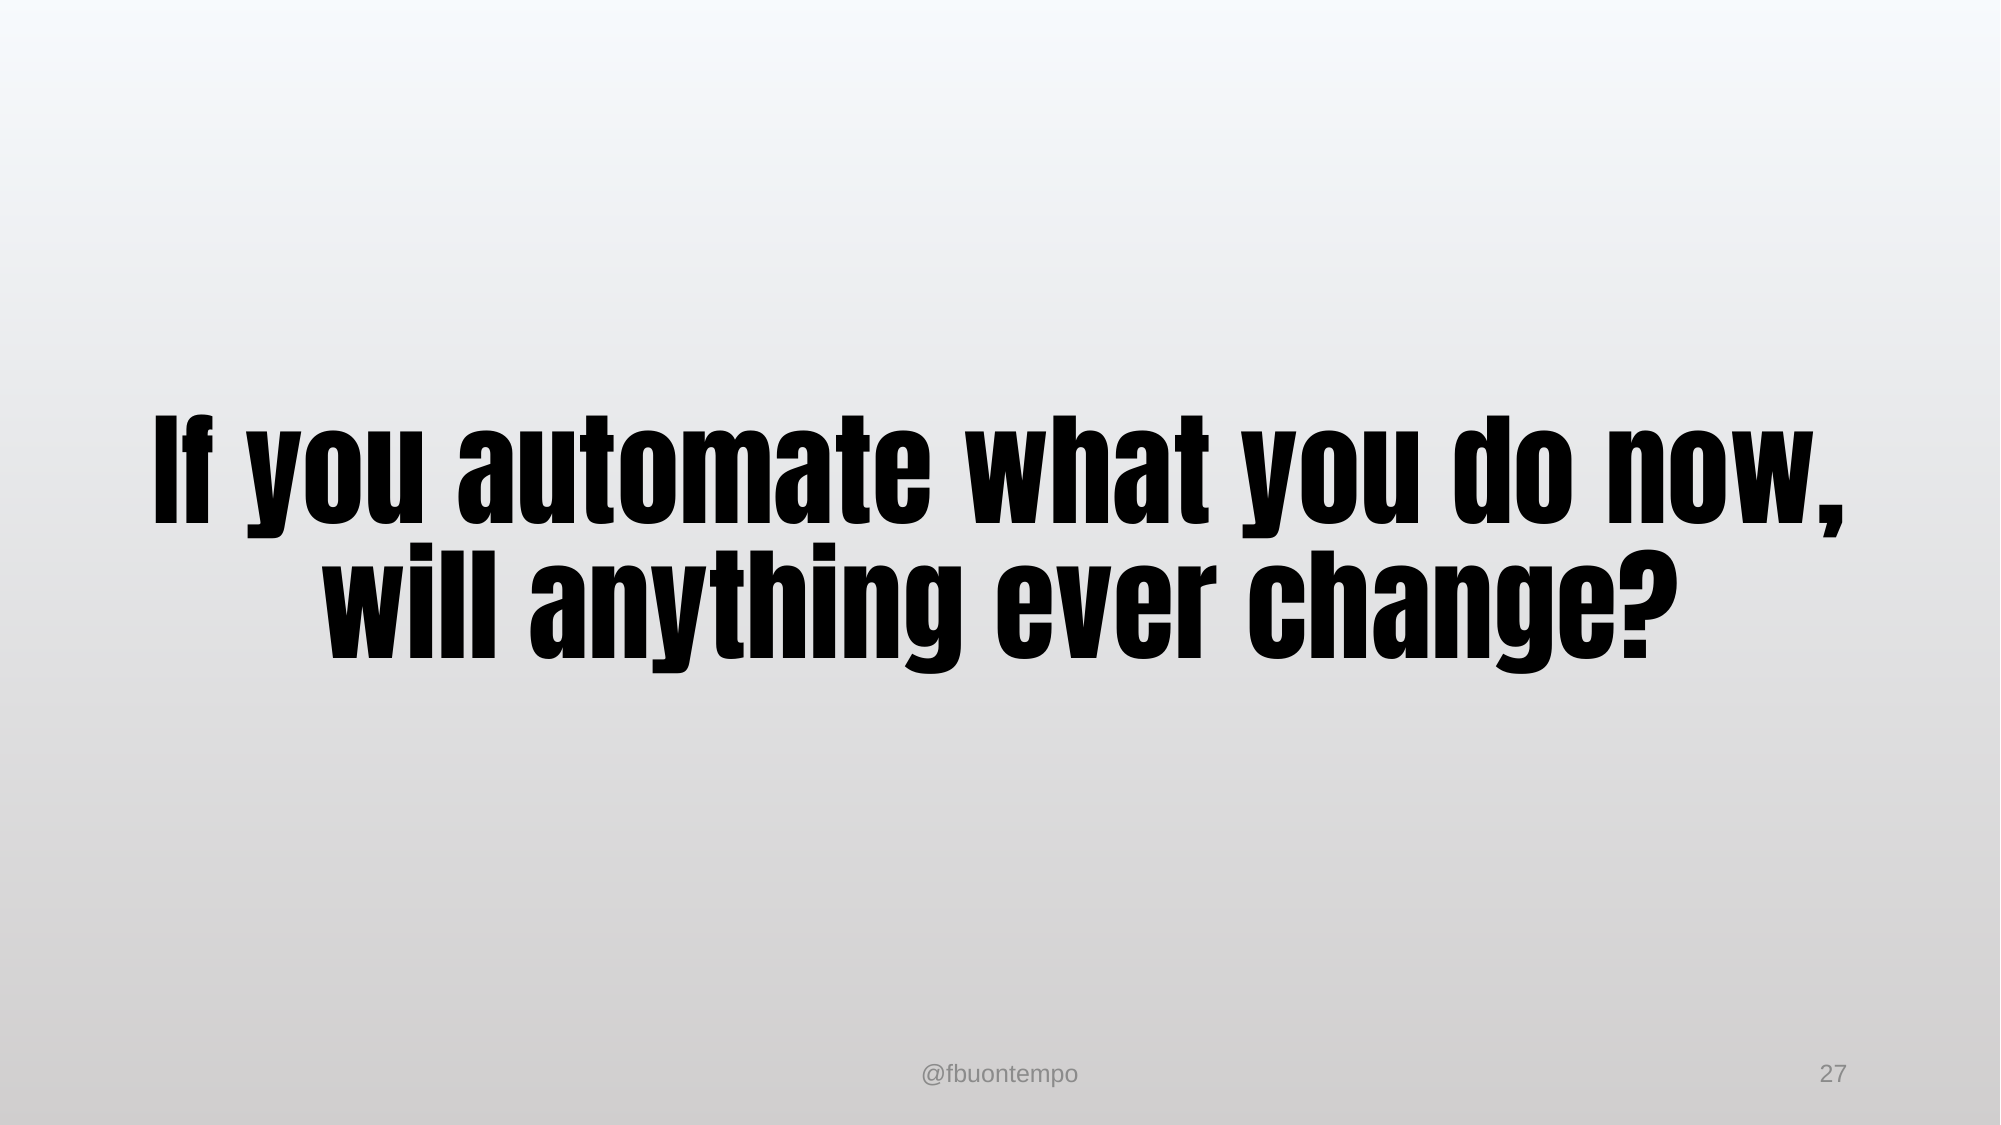

# If you automate what you do now, will anything ever change?
@fbuontempo
27